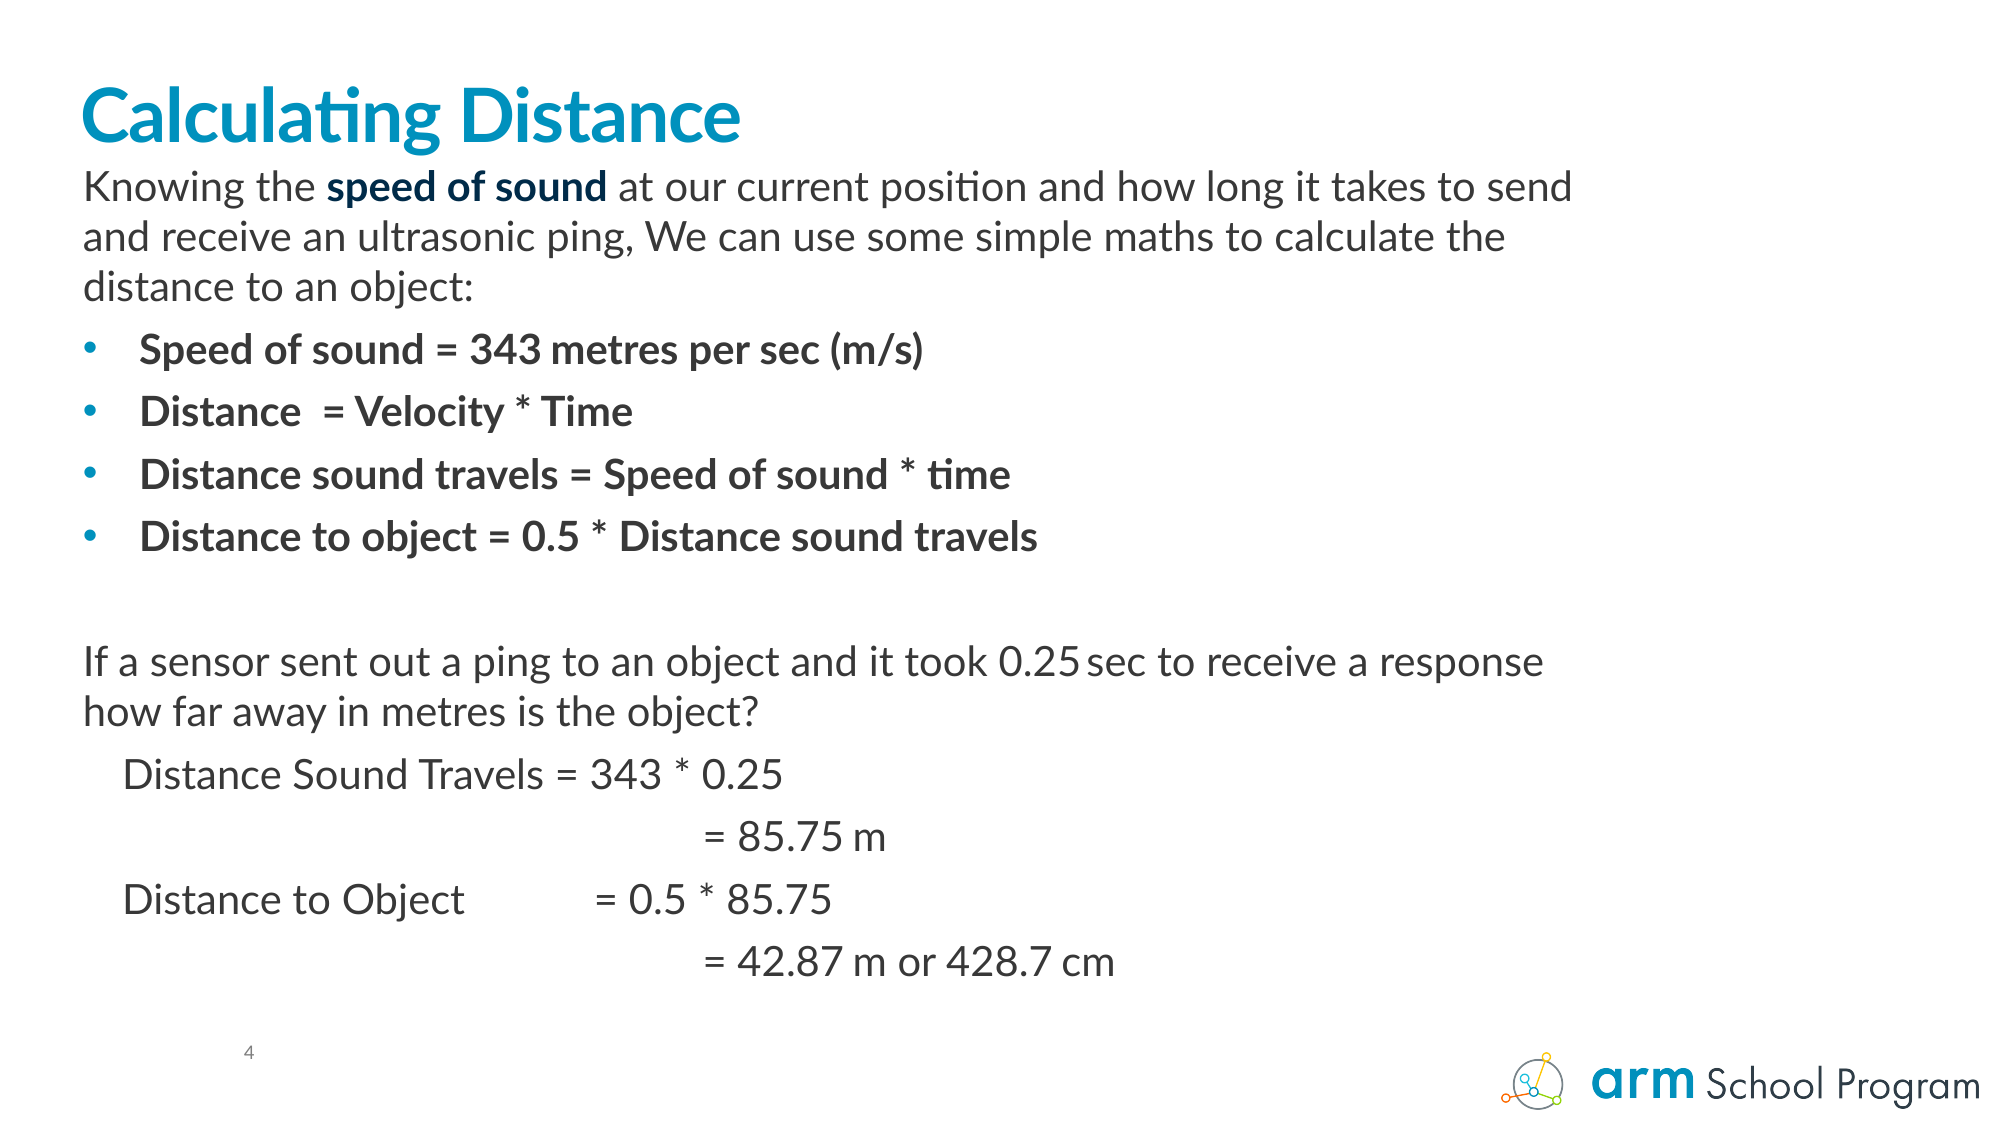

# Calculating Distance
Knowing the speed of sound at our current position and how long it takes to send and receive an ultrasonic ping, We can use some simple maths to calculate the distance to an object:
Speed of sound = 343 metres per sec (m/s)
Distance  = Velocity * Time
Distance sound travels = Speed of sound * time
Distance to object = 0.5 * Distance sound travels

If a sensor sent out a ping to an object and it took 0.25 sec to receive a response how far away in metres is the object?
Distance Sound Travels = 343 * 0.25
                                                      = 85.75 m
Distance to Object            = 0.5 * 85.75
                                                      = 42.87 m or 428.7 cm